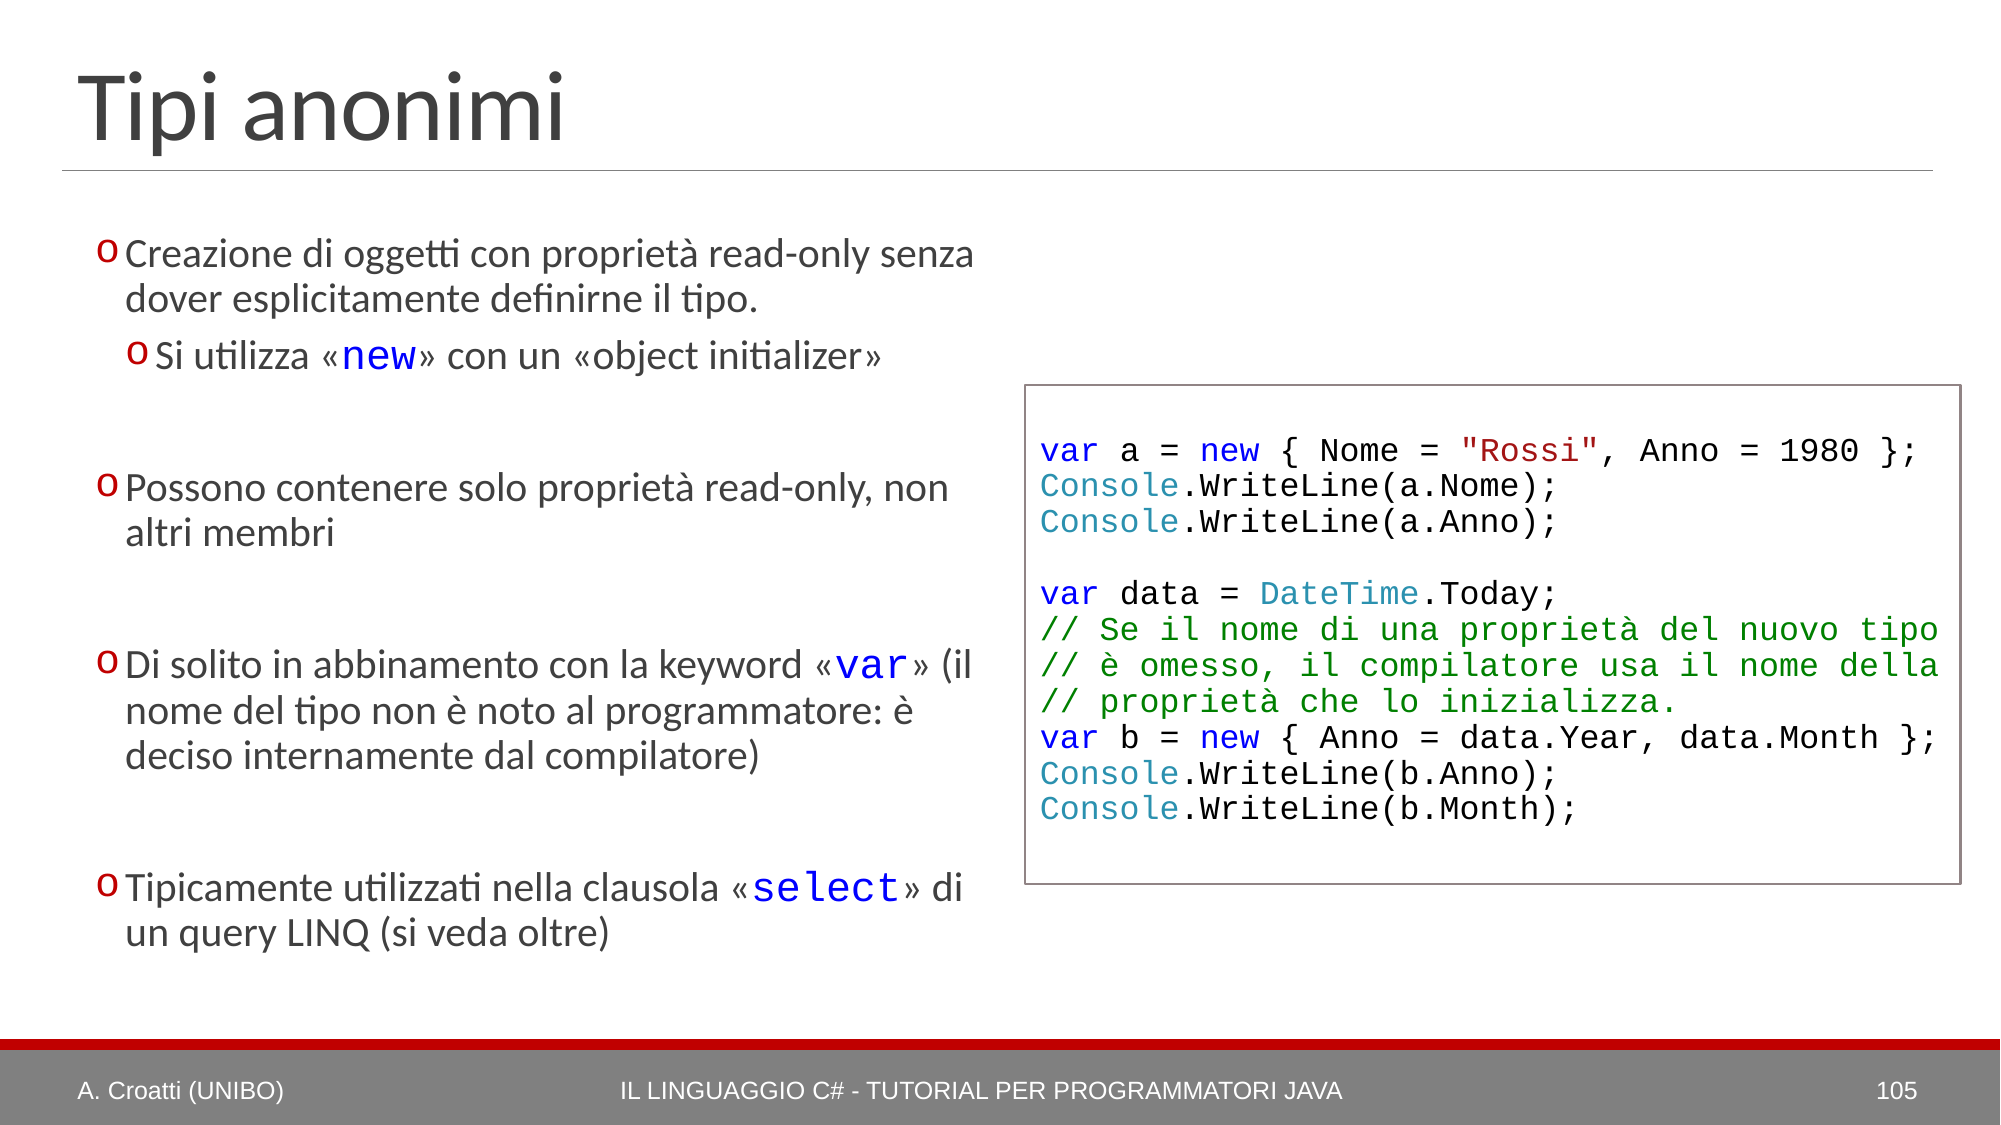

# Tipi anonimi
Creazione di oggetti con proprietà read-only senza dover esplicitamente definirne il tipo.
Si utilizza «new» con un «object initializer»

Possono contenere solo proprietà read-only, non altri membri

Di solito in abbinamento con la keyword «var» (il nome del tipo non è noto al programmatore: è deciso internamente dal compilatore)

Tipicamente utilizzati nella clausola «select» di un query LINQ (si veda oltre)

var a = new { Nome = "Rossi", Anno = 1980 };
Console.WriteLine(a.Nome);
Console.WriteLine(a.Anno);

var data = DateTime.Today;
// Se il nome di una proprietà del nuovo tipo
// è omesso, il compilatore usa il nome della
// proprietà che lo inizializza.
var b = new { Anno = data.Year, data.Month };
Console.WriteLine(b.Anno);
Console.WriteLine(b.Month);

A. Croatti (UNIBO)
Il Linguaggio C# - Tutorial per Programmatori Java
105